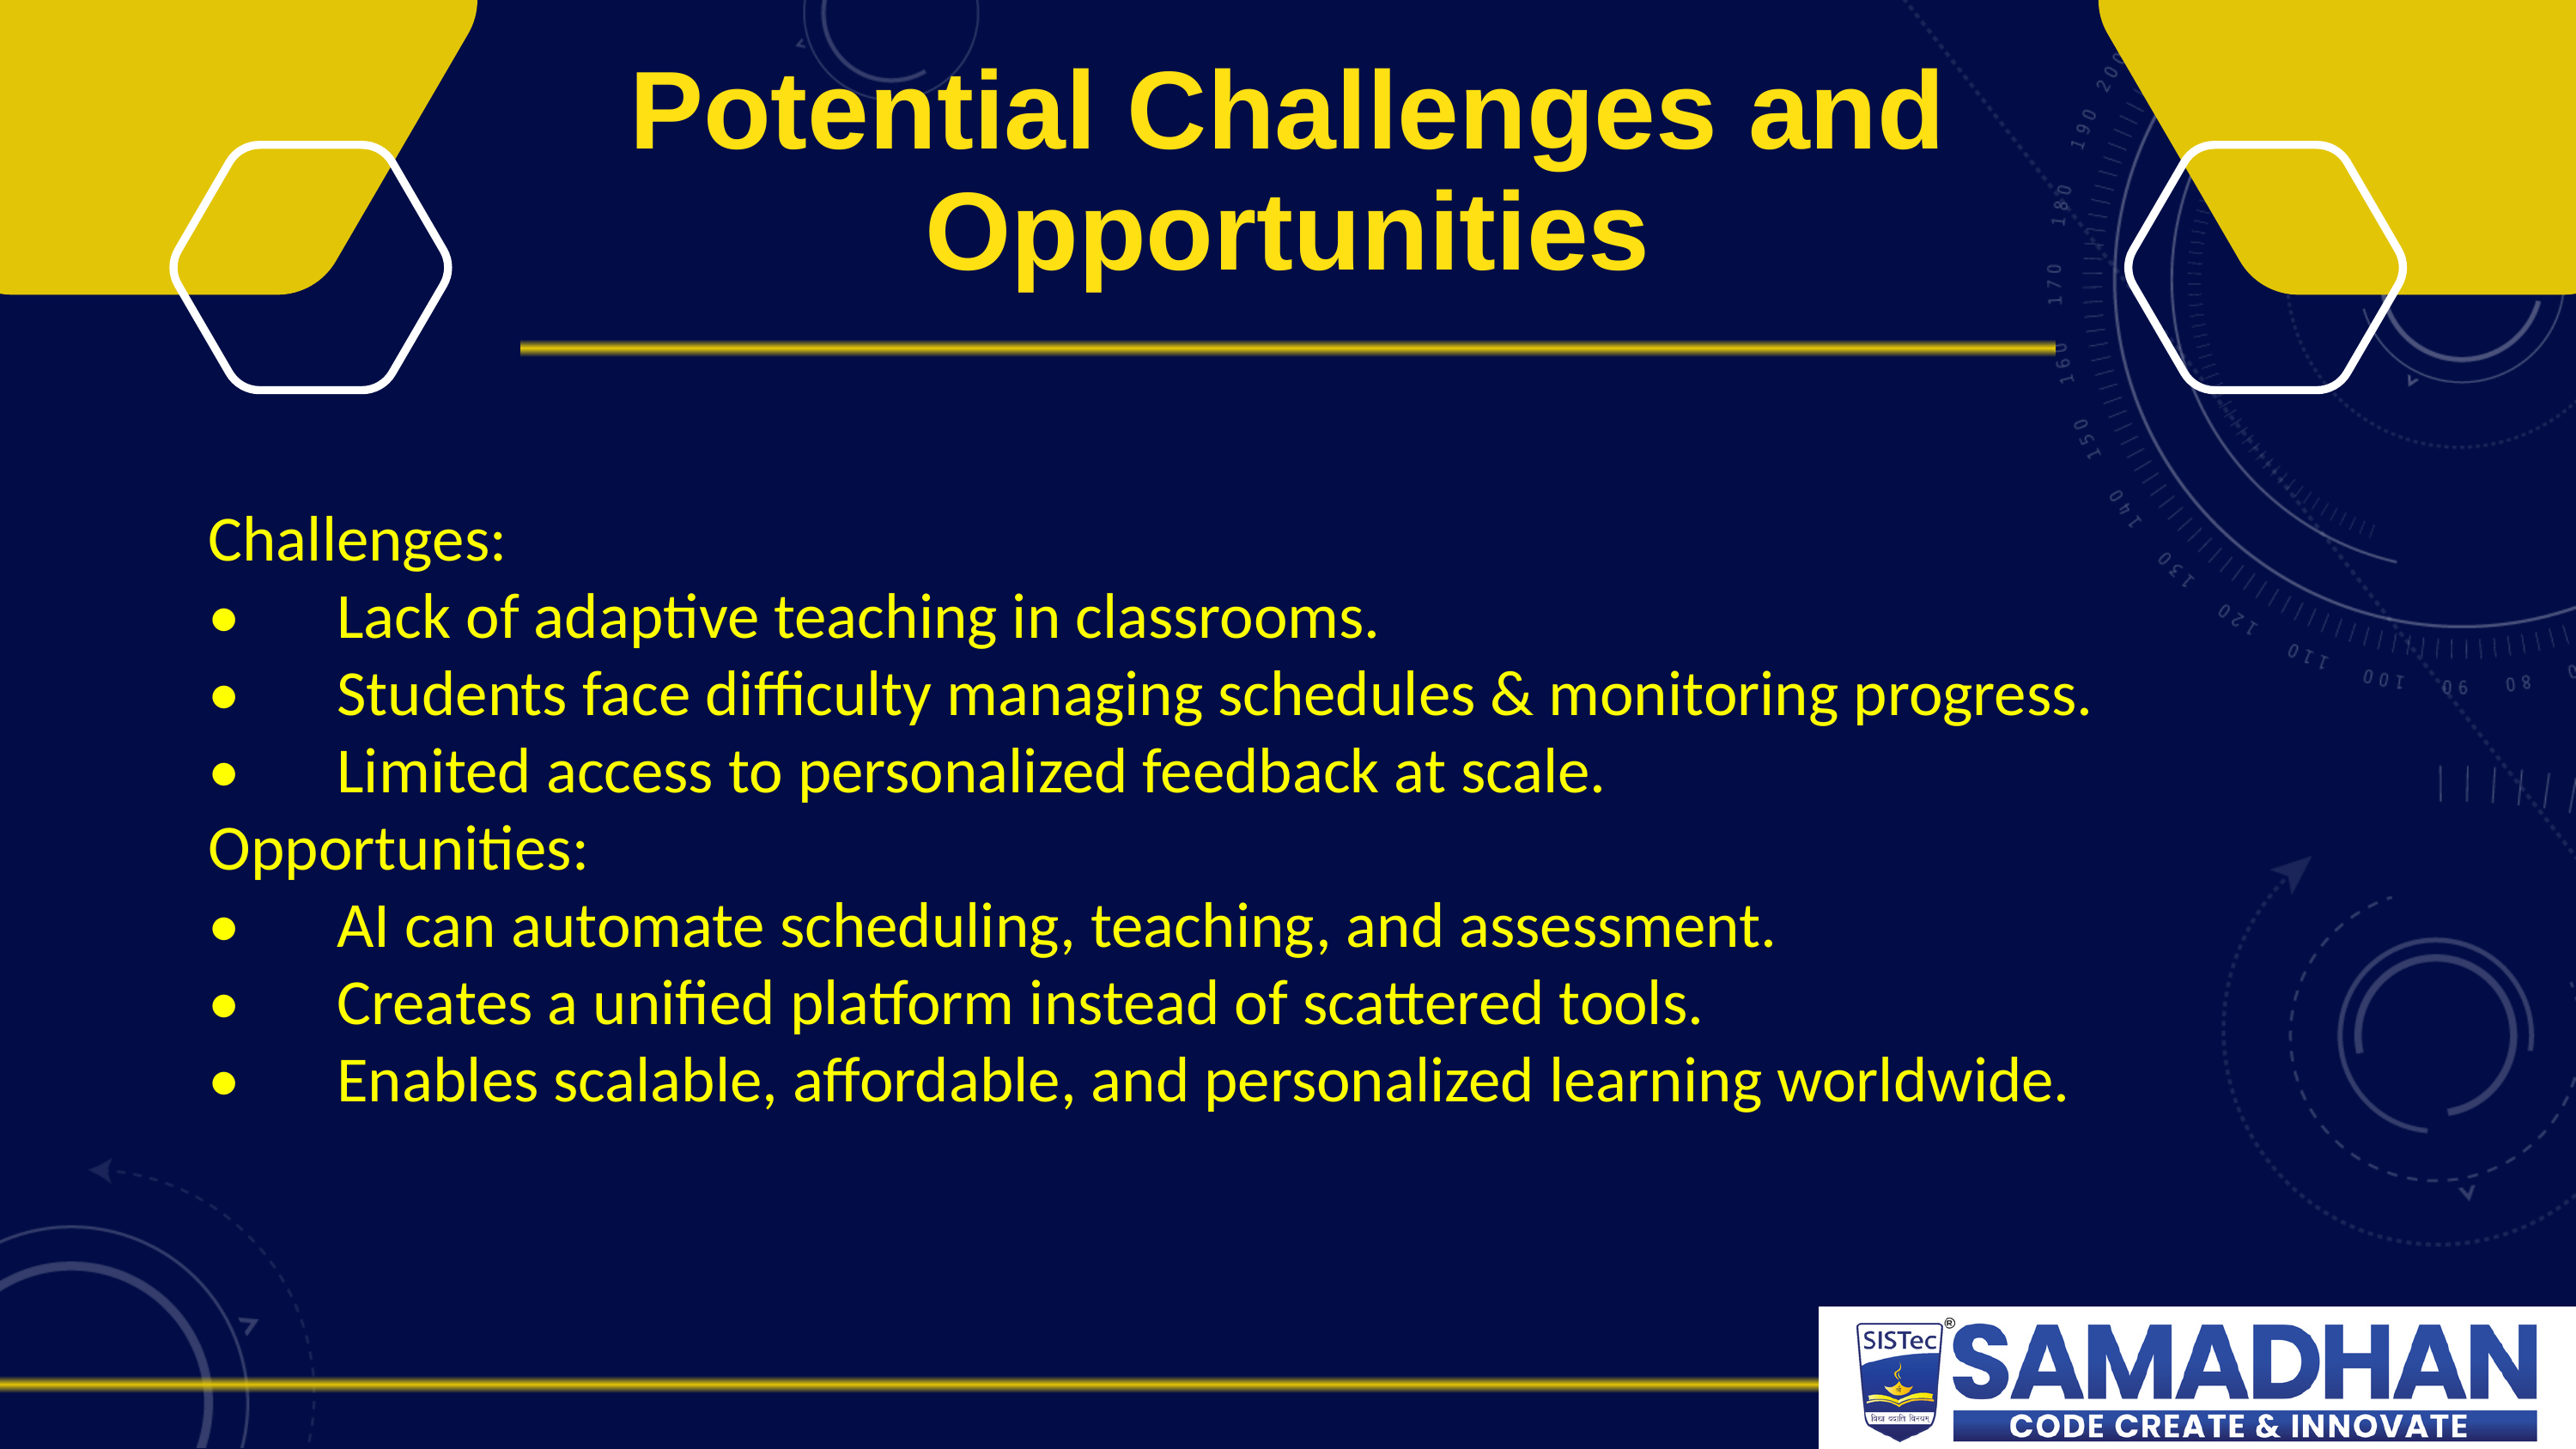

Potential Challenges and Opportunities

Challenges:
•	Lack of adaptive teaching in classrooms.
•	Students face difficulty managing schedules & monitoring progress.
•	Limited access to personalized feedback at scale.
Opportunities:
•	AI can automate scheduling, teaching, and assessment.
•	Creates a unified platform instead of scattered tools.
•	Enables scalable, affordable, and personalized learning worldwide.